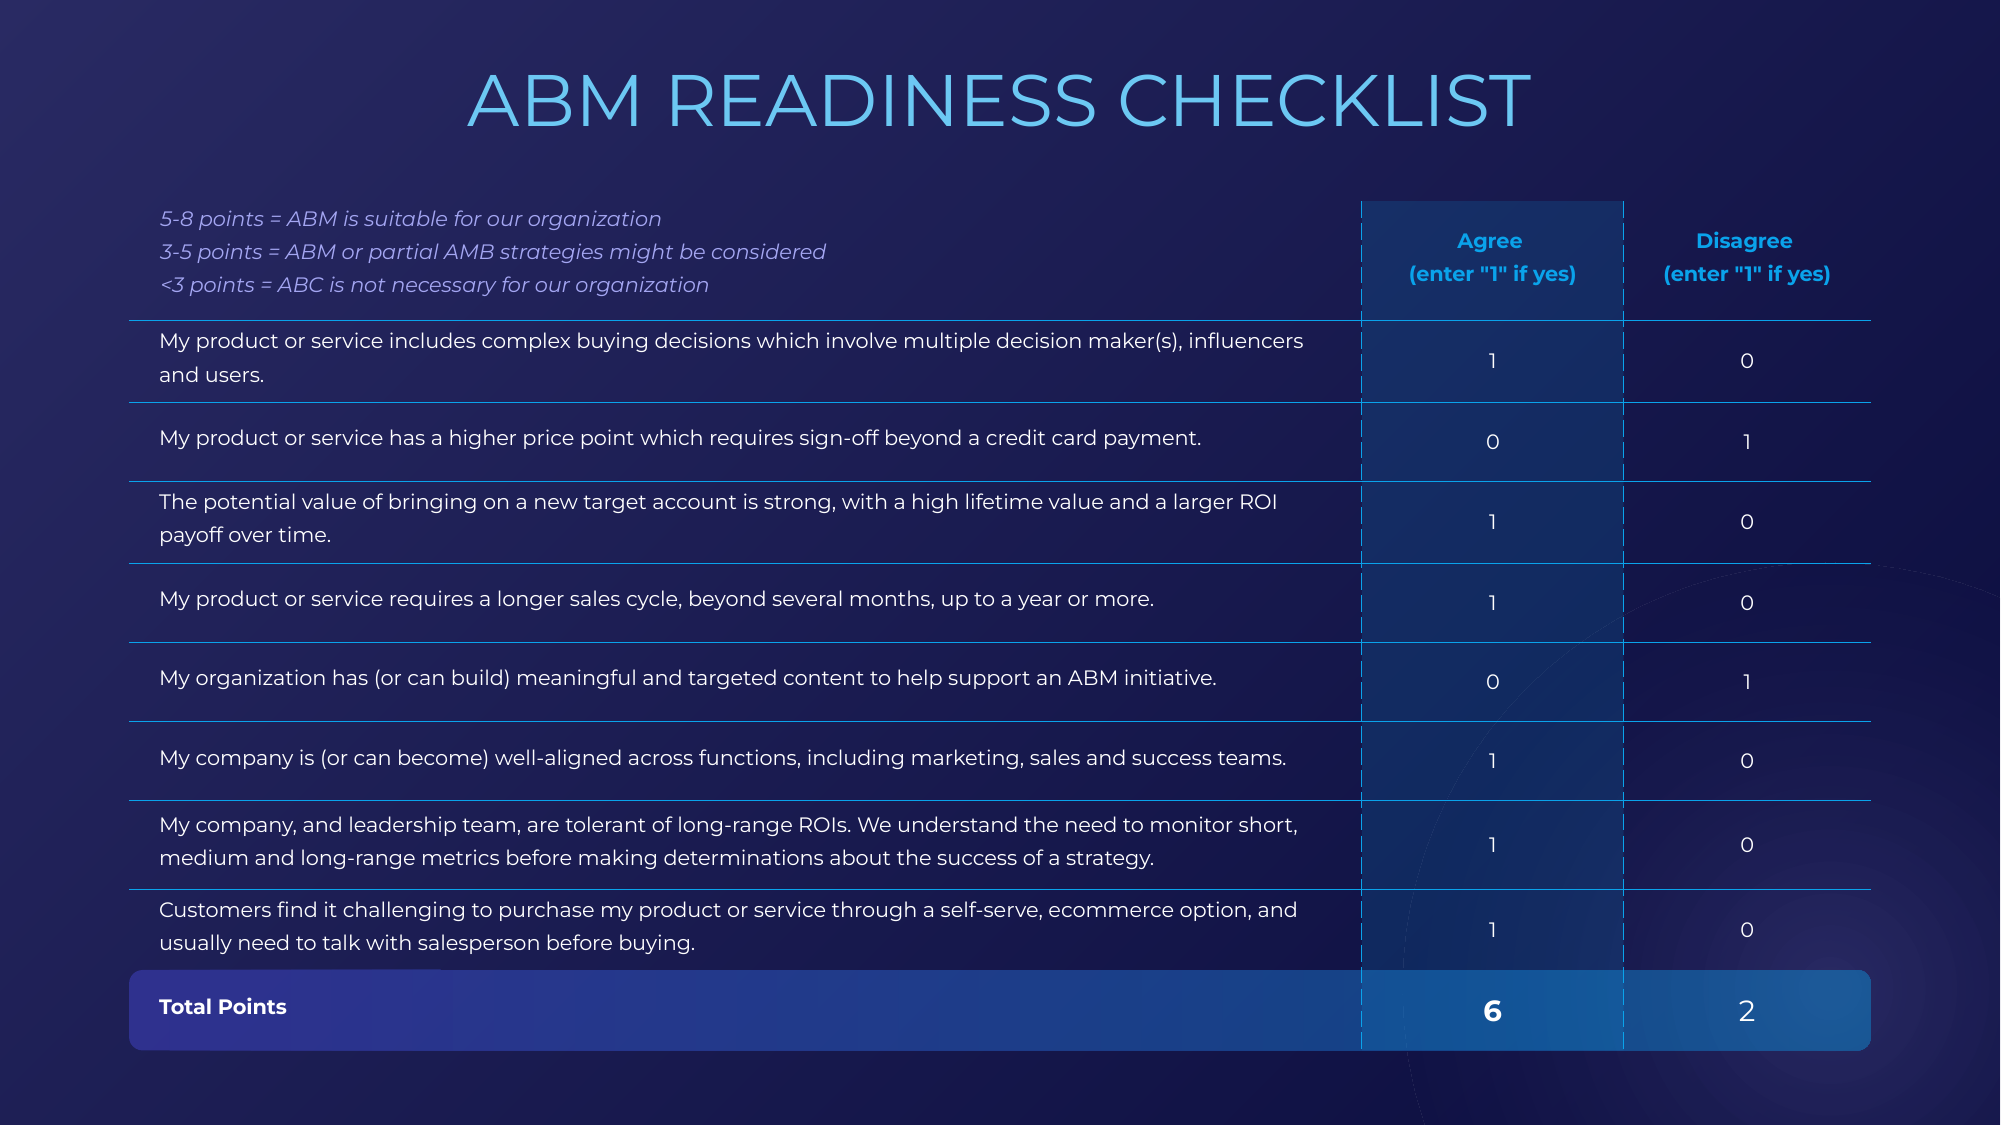

ABM READINESS CHECKLIST
5-8 points = ABM is suitable for our organization
3-5 points = ABM or partial AMB strategies might be considered
<3 points = ABC is not necessary for our organization
|  | Agree (enter "1" if yes) | Disagree (enter "1" if yes) |
| --- | --- | --- |
| My product or service includes complex buying decisions which involve multiple decision maker(s), influencers and users. | 1 | 0 |
| My product or service has a higher price point which requires sign-off beyond a credit card payment. | 0 | 1 |
| The potential value of bringing on a new target account is strong, with a high lifetime value and a larger ROI payoff over time. | 1 | 0 |
| My product or service requires a longer sales cycle, beyond several months, up to a year or more. | 1 | 0 |
| My organization has (or can build) meaningful and targeted content to help support an ABM initiative. | 0 | 1 |
| My company is (or can become) well-aligned across functions, including marketing, sales and success teams. | 1 | 0 |
| My company, and leadership team, are tolerant of long-range ROIs. We understand the need to monitor short, medium and long-range metrics before making determinations about the success of a strategy. | 1 | 0 |
| Customers find it challenging to purchase my product or service through a self-serve, ecommerce option, and usually need to talk with salesperson before buying. | 1 | 0 |
| Total Points | 6 | 2 |